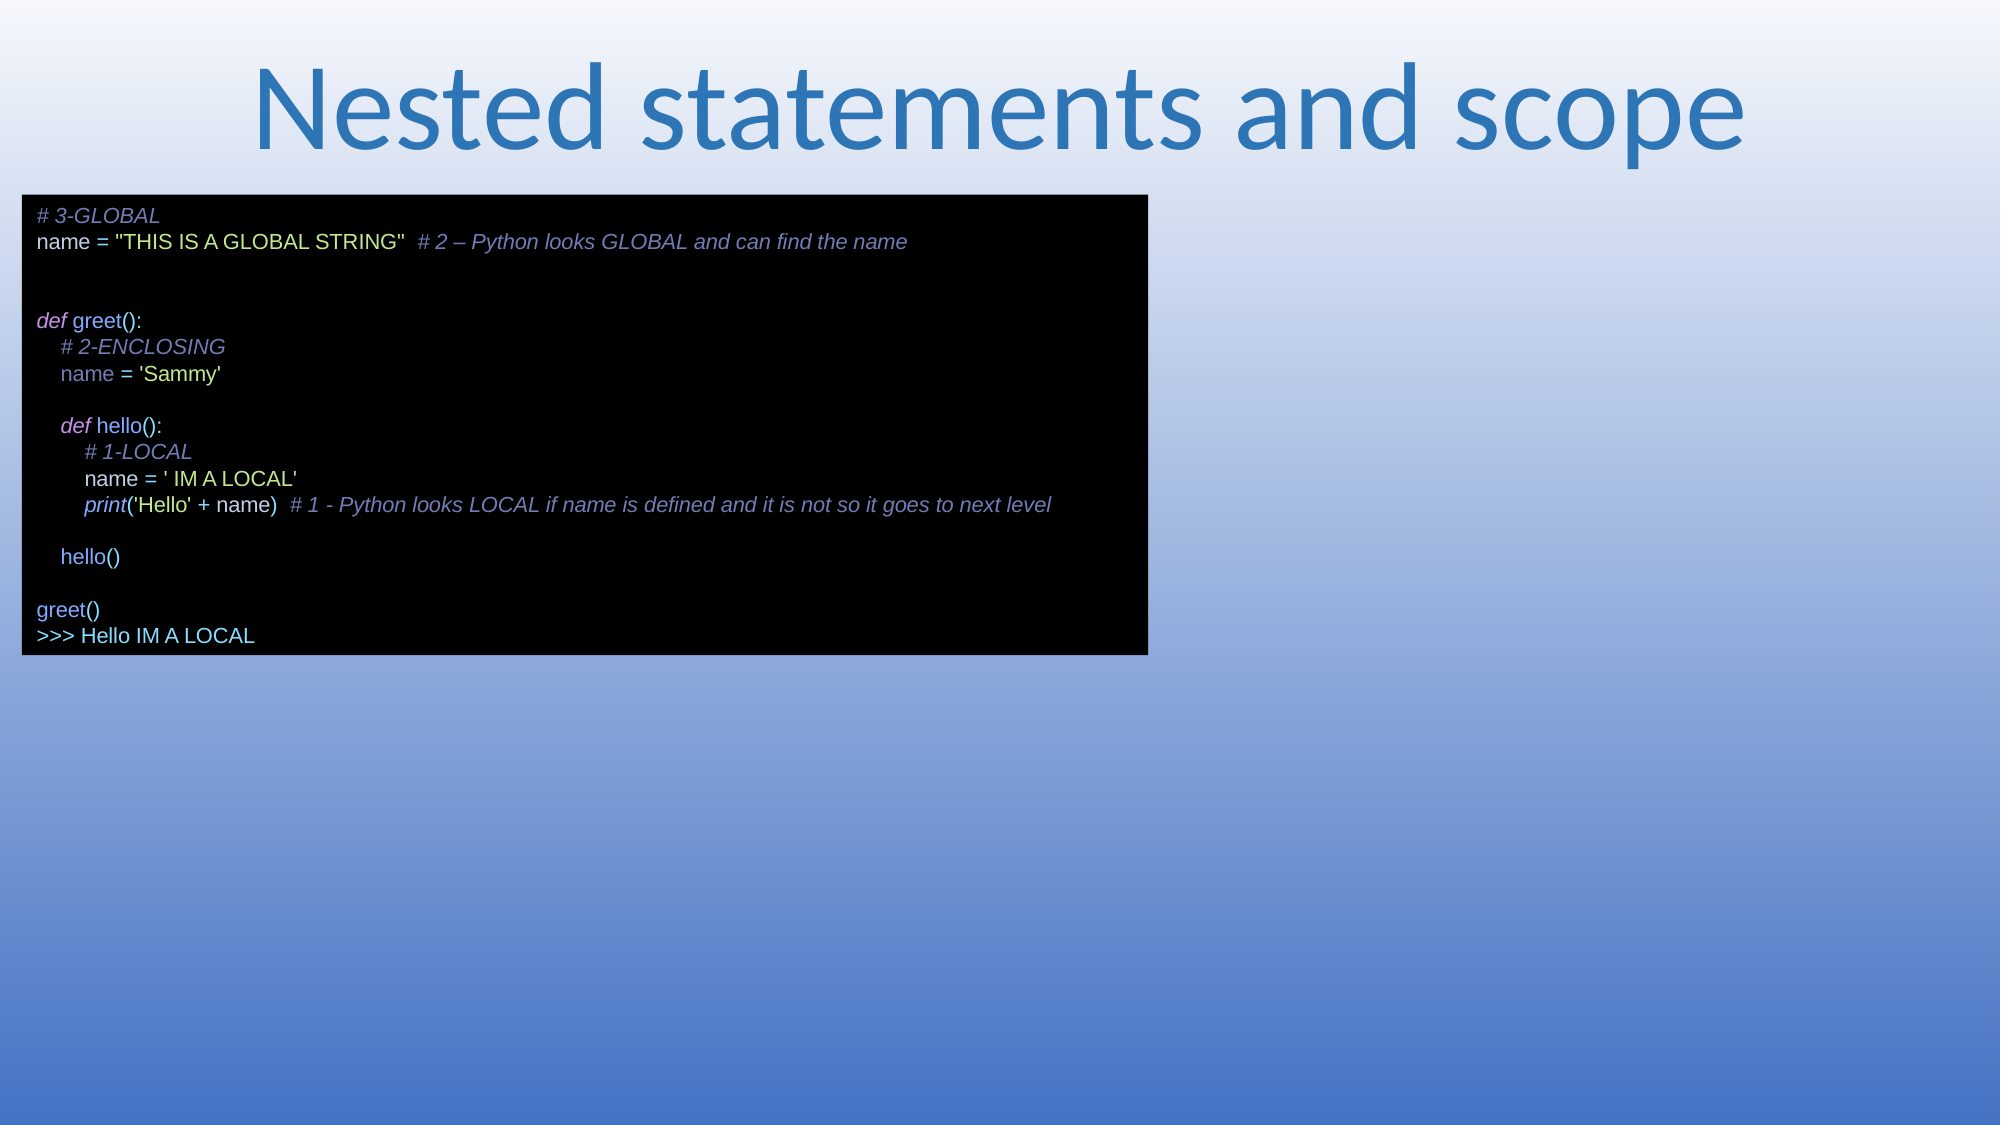

# Nested statements and scope
# 3-GLOBAL name = "THIS IS A GLOBAL STRING"  # 2 – Python looks GLOBAL and can find the name def greet(): # 2-ENCLOSING name = 'Sammy' def hello(): # 1-LOCAL name = ' IM A LOCAL' print('Hello' + name)  # 1 - Python looks LOCAL if name is defined and it is not so it goes to next level hello() greet()
>>> Hello IM A LOCAL

42